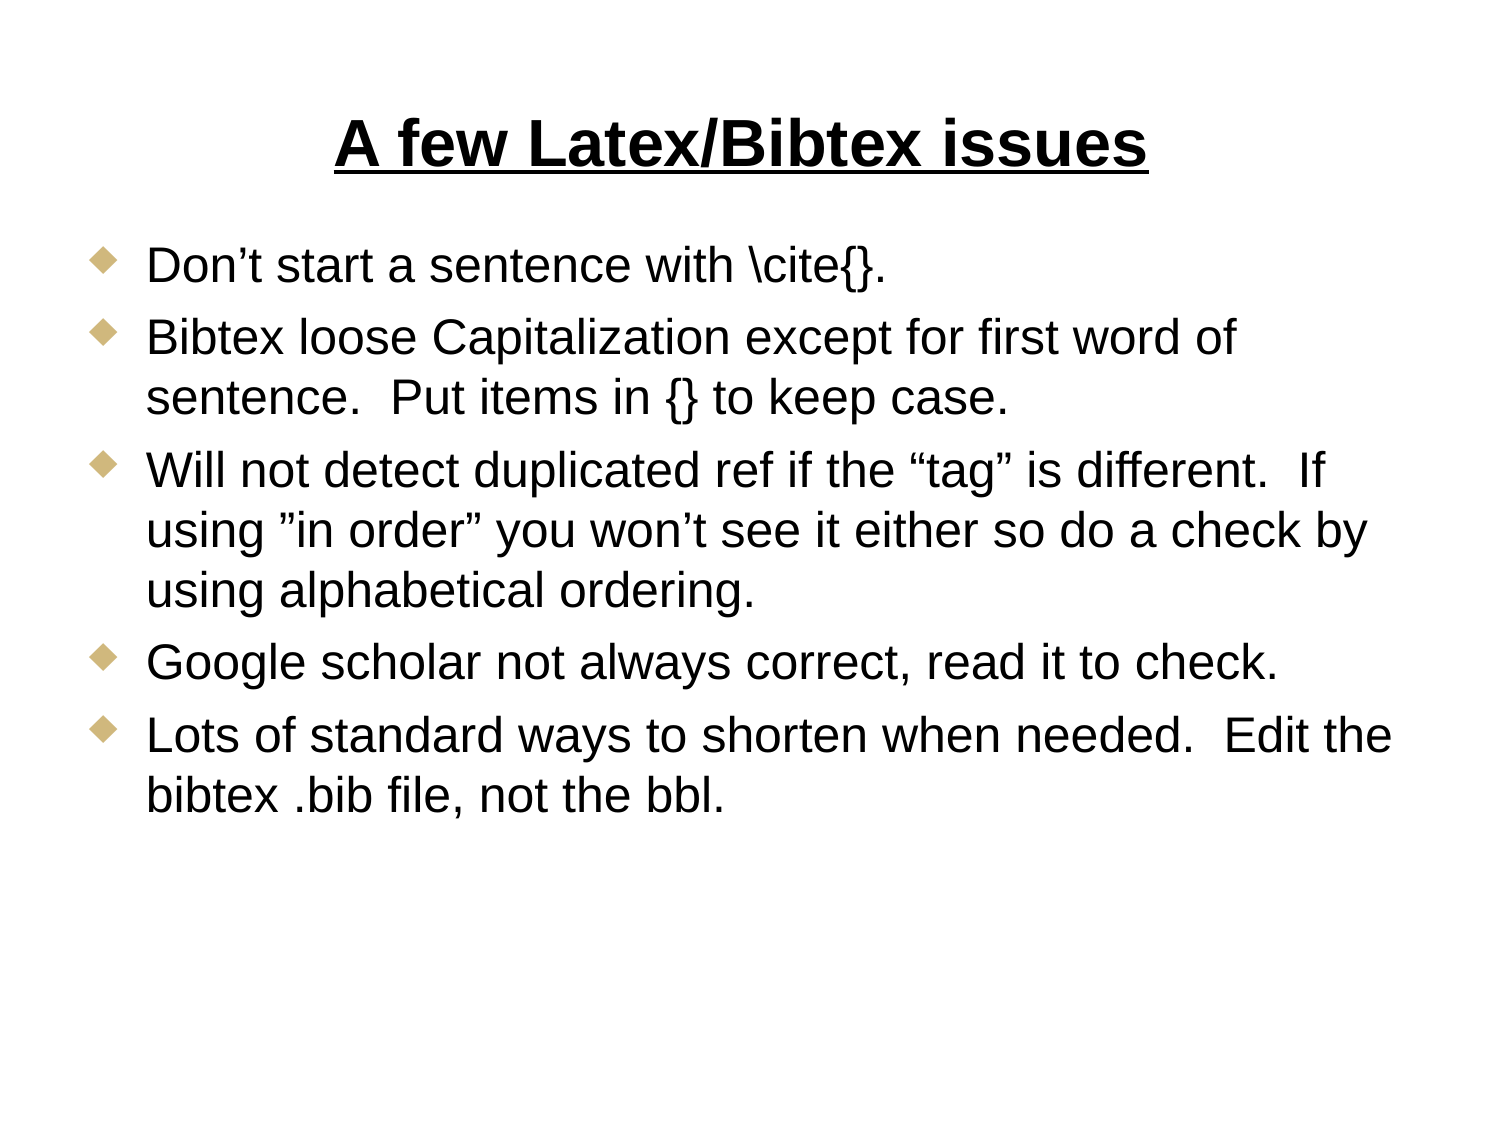

A few Latex/Bibtex issues
Don’t start a sentence with \cite{}.
Bibtex loose Capitalization except for first word of sentence.  Put items in {} to keep case.
Will not detect duplicated ref if the “tag” is different.  If using ”in order” you won’t see it either so do a check by using alphabetical ordering.
Google scholar not always correct, read it to check.
Lots of standard ways to shorten when needed.  Edit the bibtex .bib file, not the bbl.